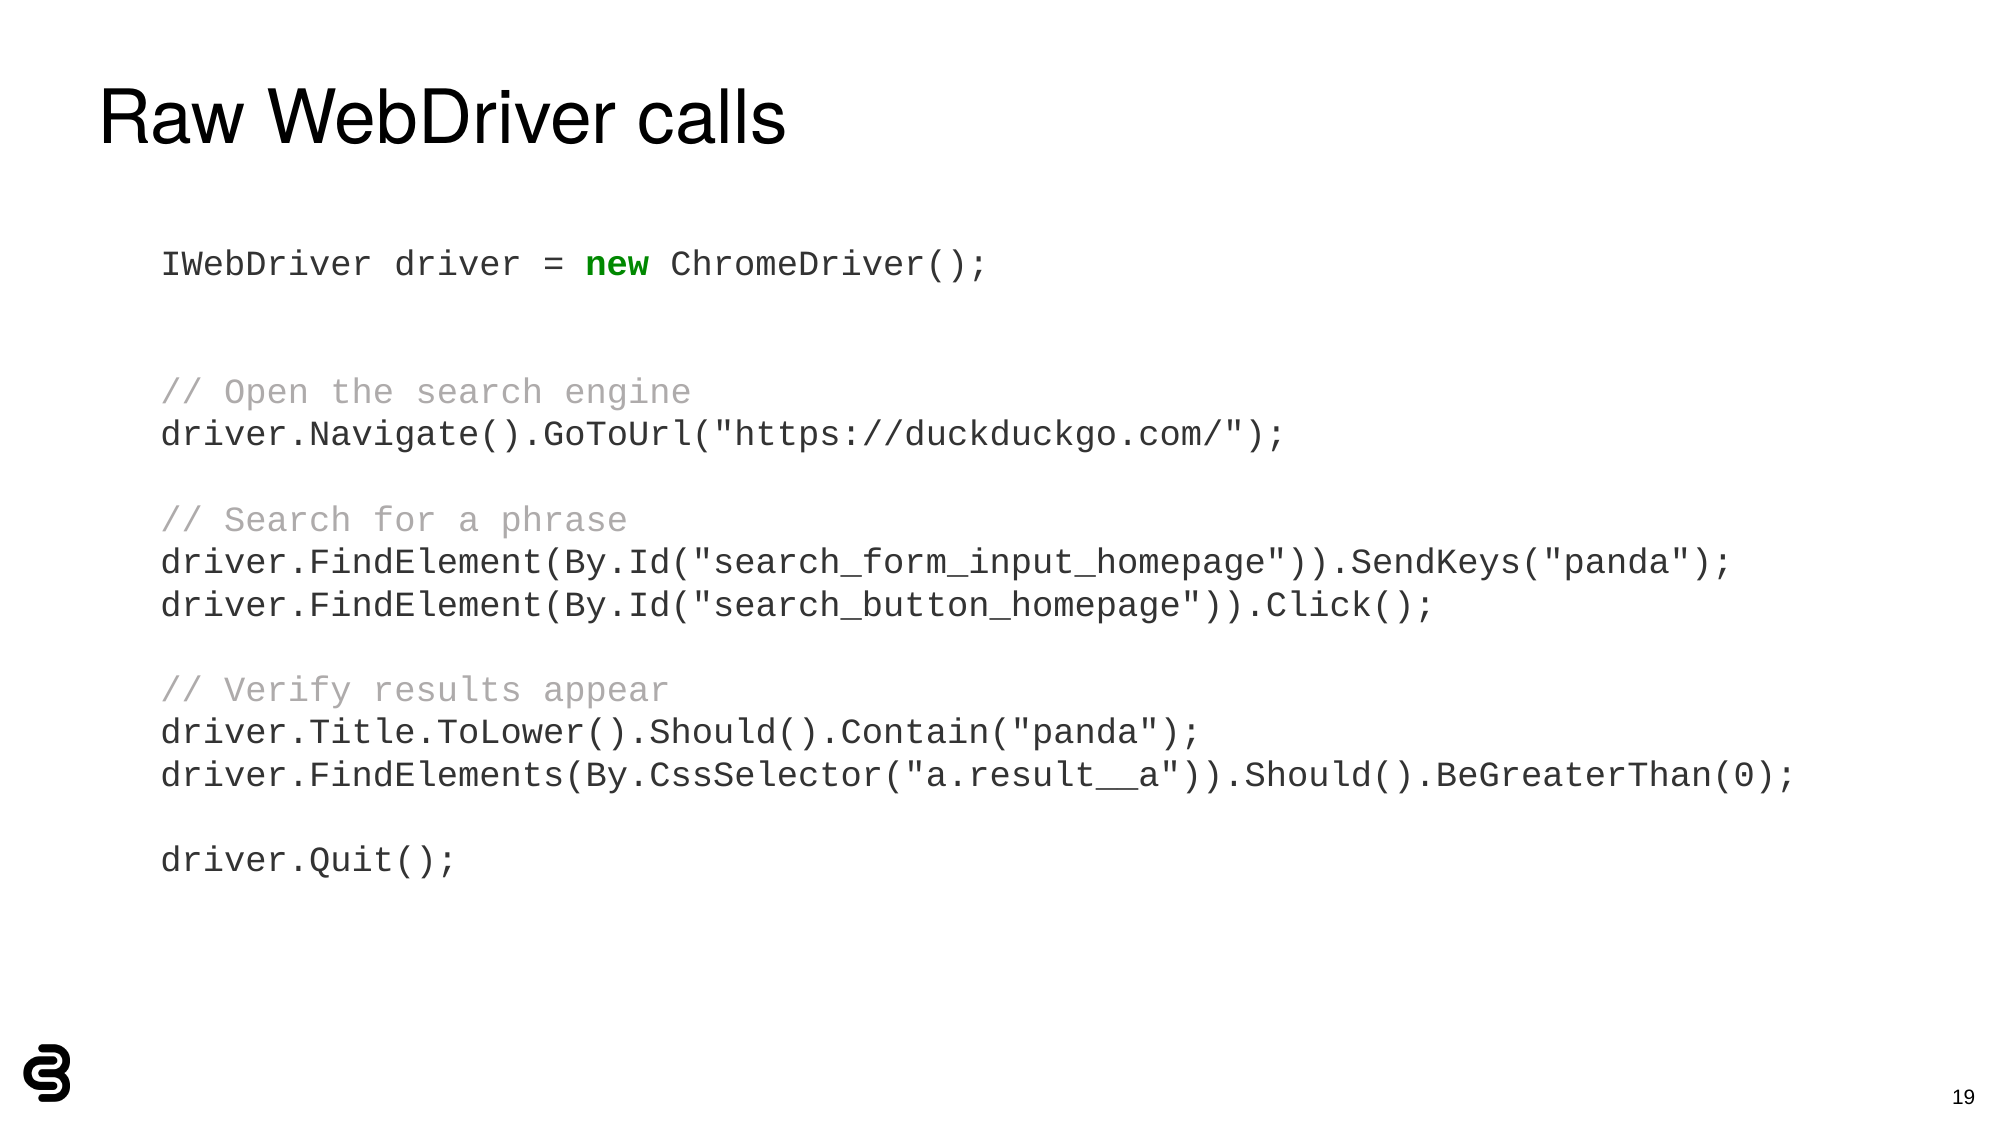

# Raw WebDriver calls
IWebDriver driver = new ChromeDriver();

// Open the search engine
driver.Navigate().GoToUrl("https://duckduckgo.com/");
// Search for a phrase
driver.FindElement(By.Id("search_form_input_homepage")).SendKeys("panda");
driver.FindElement(By.Id("search_button_homepage")).Click();
// Verify results appear
driver.Title.ToLower().Should().Contain("panda");
driver.FindElements(By.CssSelector("a.result__a")).Should().BeGreaterThan(0);
driver.Quit();